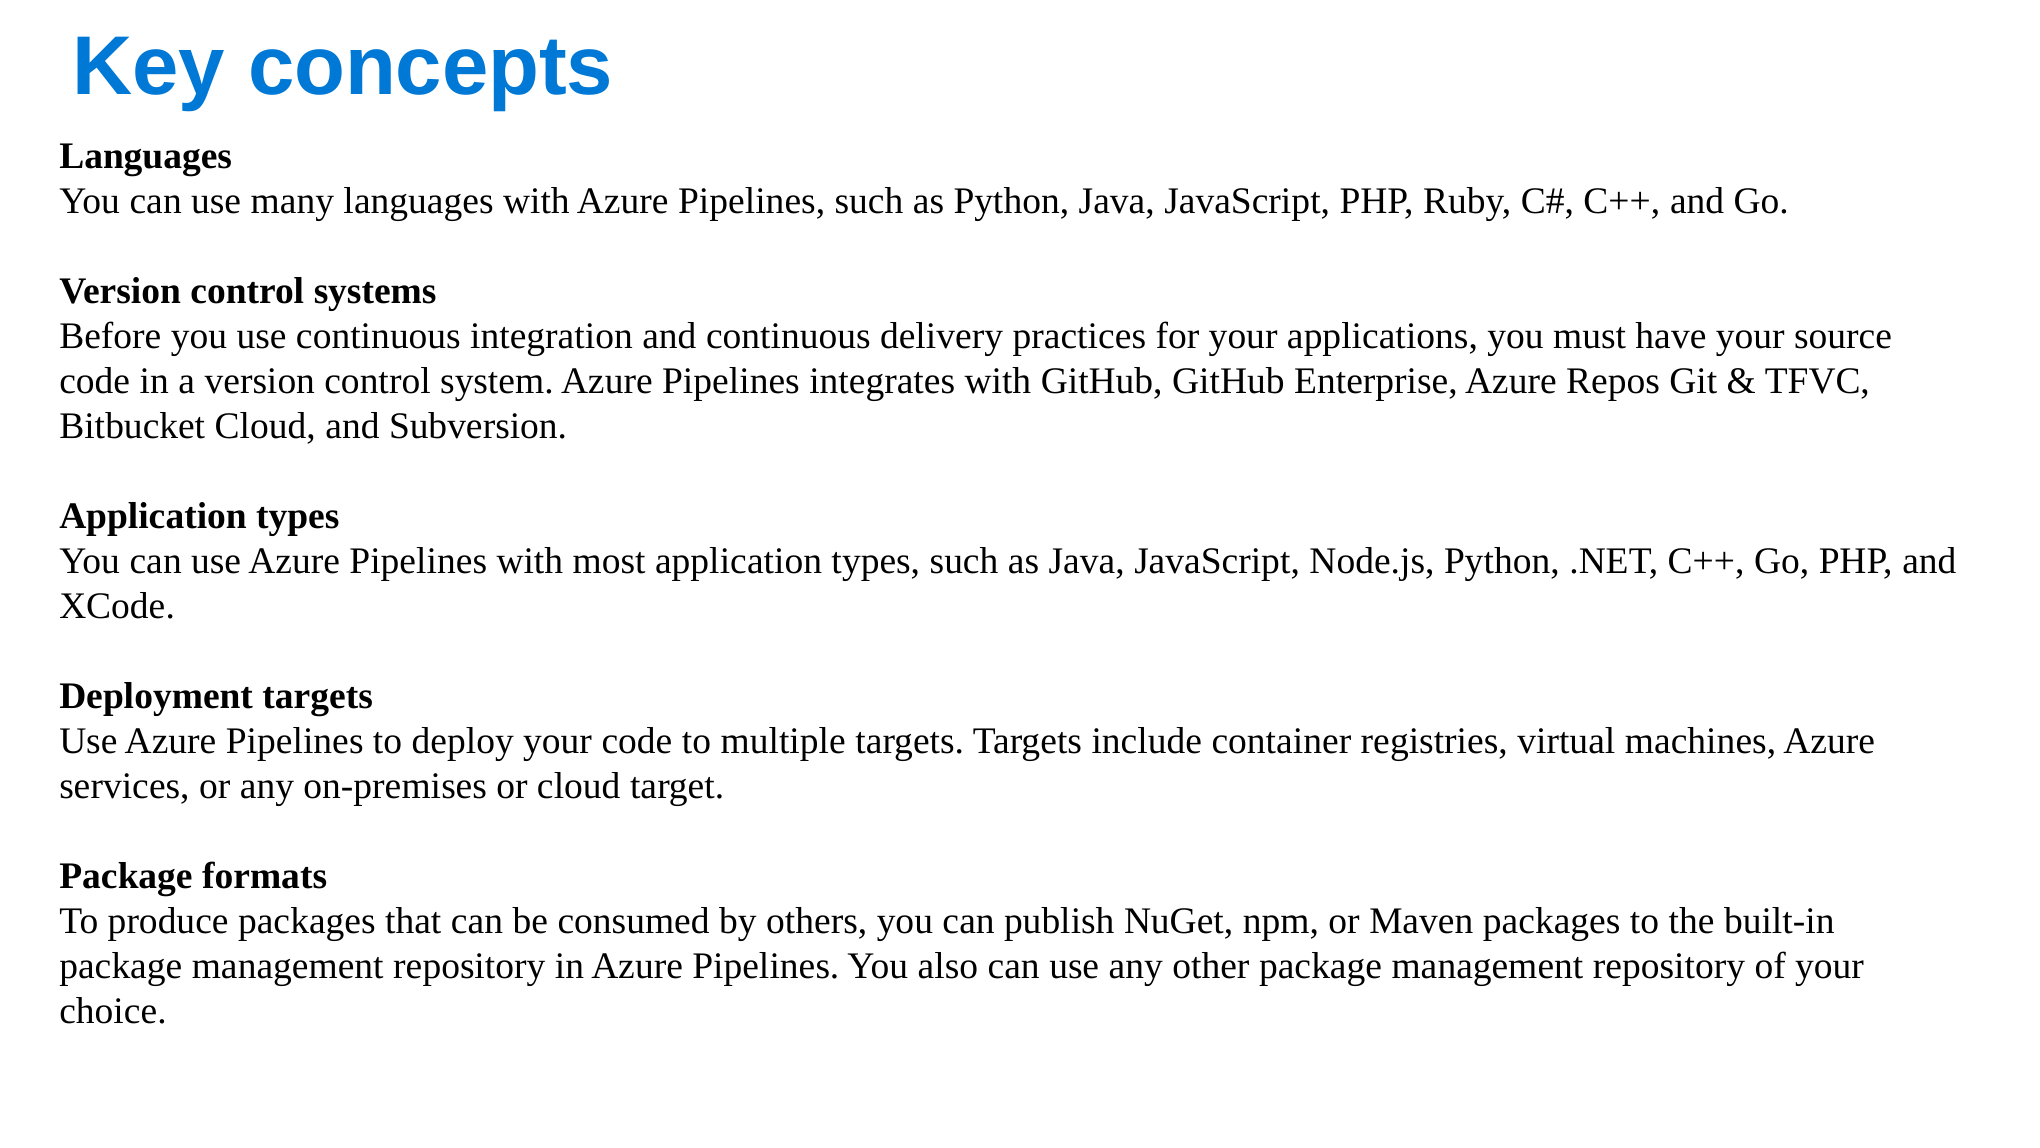

# Key concepts
Languages
You can use many languages with Azure Pipelines, such as Python, Java, JavaScript, PHP, Ruby, C#, C++, and Go.

Version control systems
Before you use continuous integration and continuous delivery practices for your applications, you must have your source code in a version control system. Azure Pipelines integrates with GitHub, GitHub Enterprise, Azure Repos Git & TFVC, Bitbucket Cloud, and Subversion.

Application types
You can use Azure Pipelines with most application types, such as Java, JavaScript, Node.js, Python, .NET, C++, Go, PHP, and XCode.

Deployment targets
Use Azure Pipelines to deploy your code to multiple targets. Targets include container registries, virtual machines, Azure services, or any on-premises or cloud target.

Package formats
To produce packages that can be consumed by others, you can publish NuGet, npm, or Maven packages to the built-in package management repository in Azure Pipelines. You also can use any other package management repository of your choice.